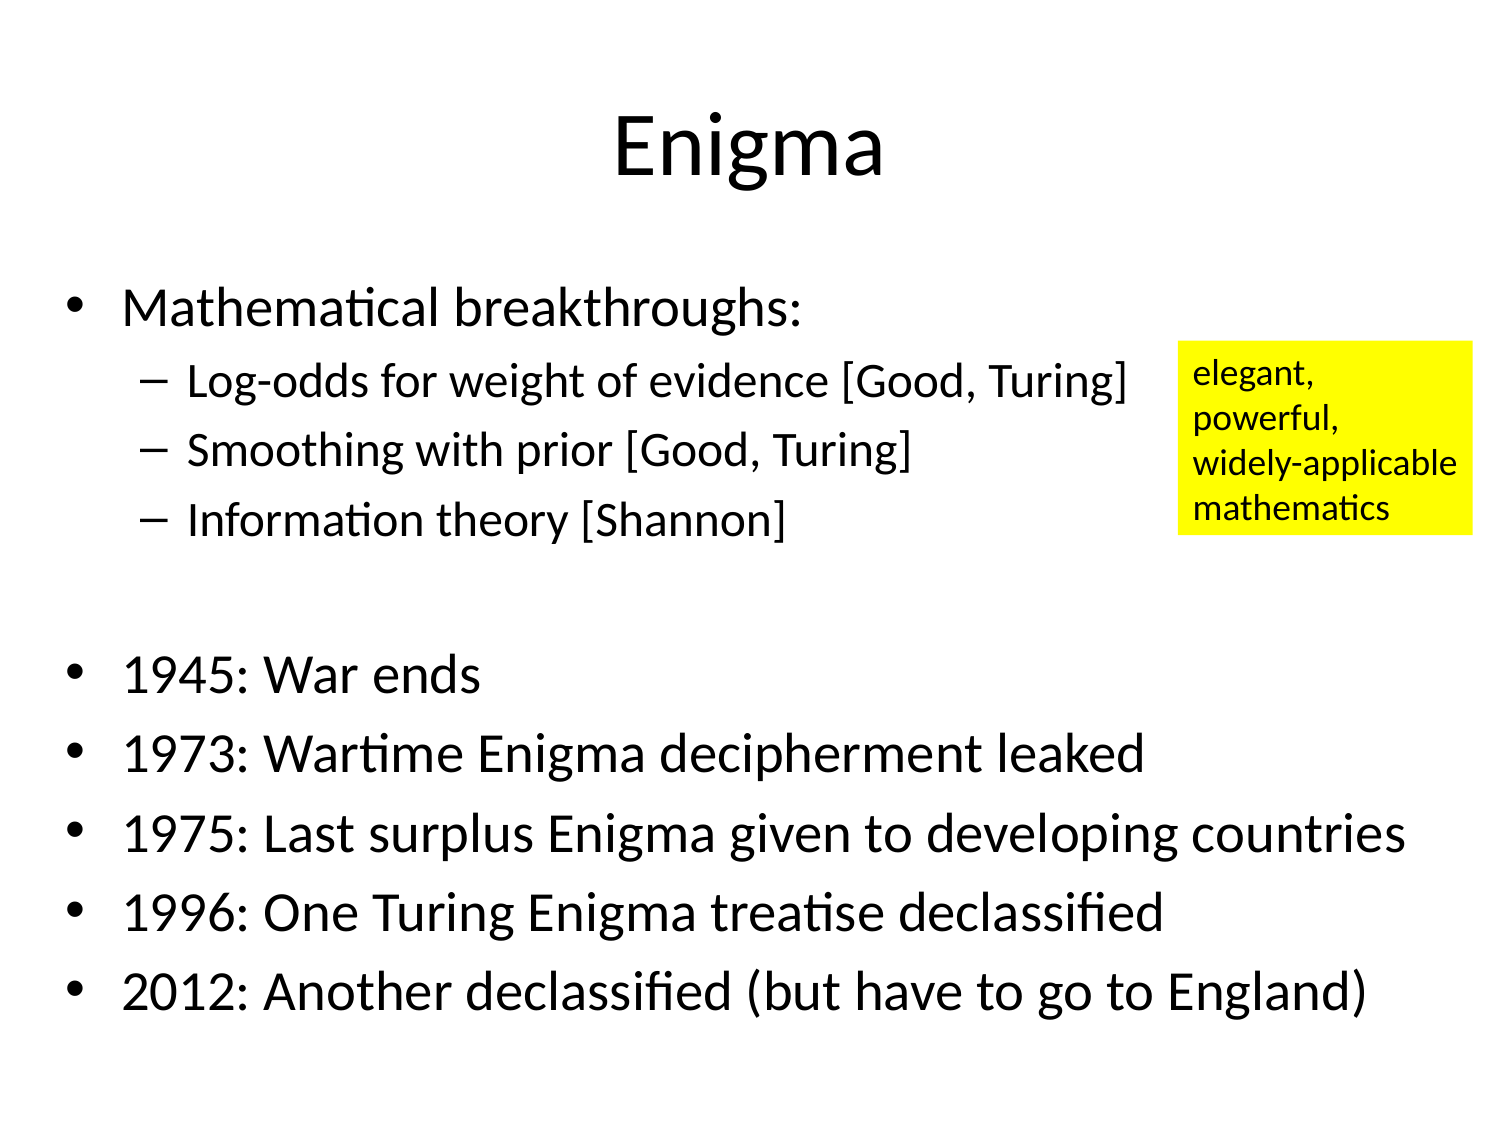

# Enigma
Mathematical breakthroughs:
Log-odds for weight of evidence [Good, Turing]
Smoothing with prior [Good, Turing]
Information theory [Shannon]

1945: War ends
1973: Wartime Enigma decipherment leaked
1975: Last surplus Enigma given to developing countries
1996: One Turing Enigma treatise declassified
2012: Another declassified (but have to go to England)
elegant,
powerful,
widely-applicable
mathematics